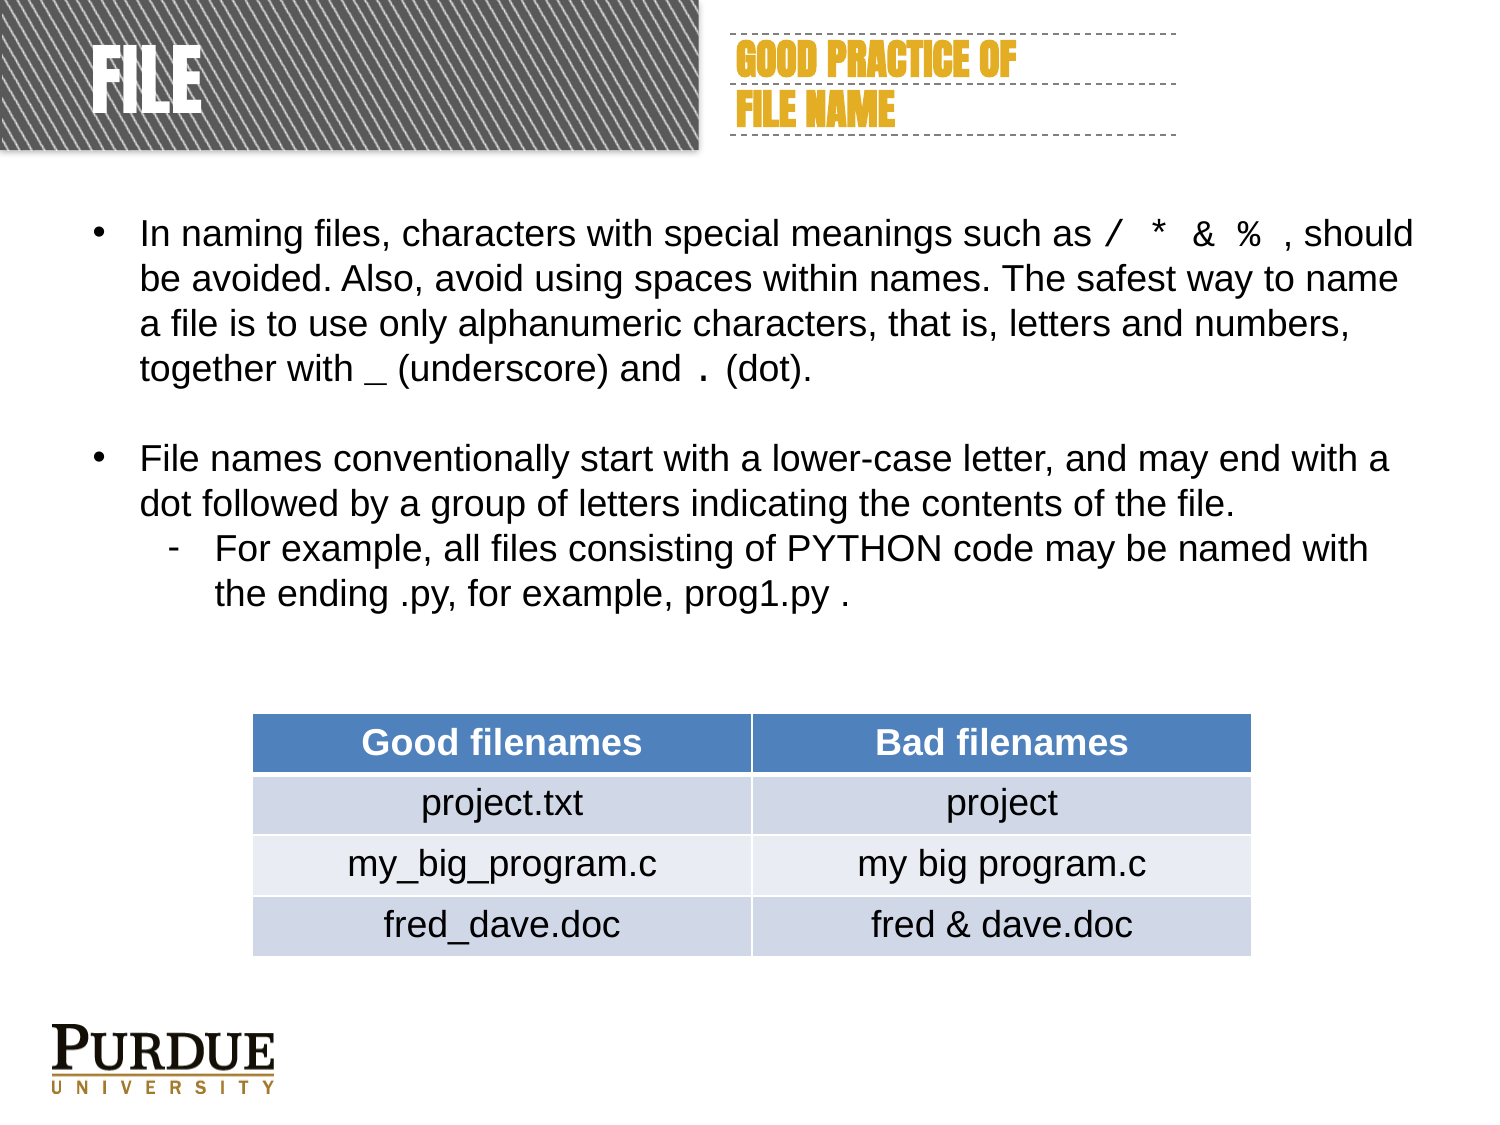

# FILE
Good practice of
FILE NAME
In naming files, characters with special meanings such as / * & % , should be avoided. Also, avoid using spaces within names. The safest way to name a file is to use only alphanumeric characters, that is, letters and numbers, together with _ (underscore) and . (dot).

File names conventionally start with a lower-case letter, and may end with a dot followed by a group of letters indicating the contents of the file.
For example, all files consisting of PYTHON code may be named with the ending .py, for example, prog1.py .
| Good filenames | Bad filenames |
| --- | --- |
| project.txt | project |
| my\_big\_program.c | my big program.c |
| fred\_dave.doc | fred & dave.doc |